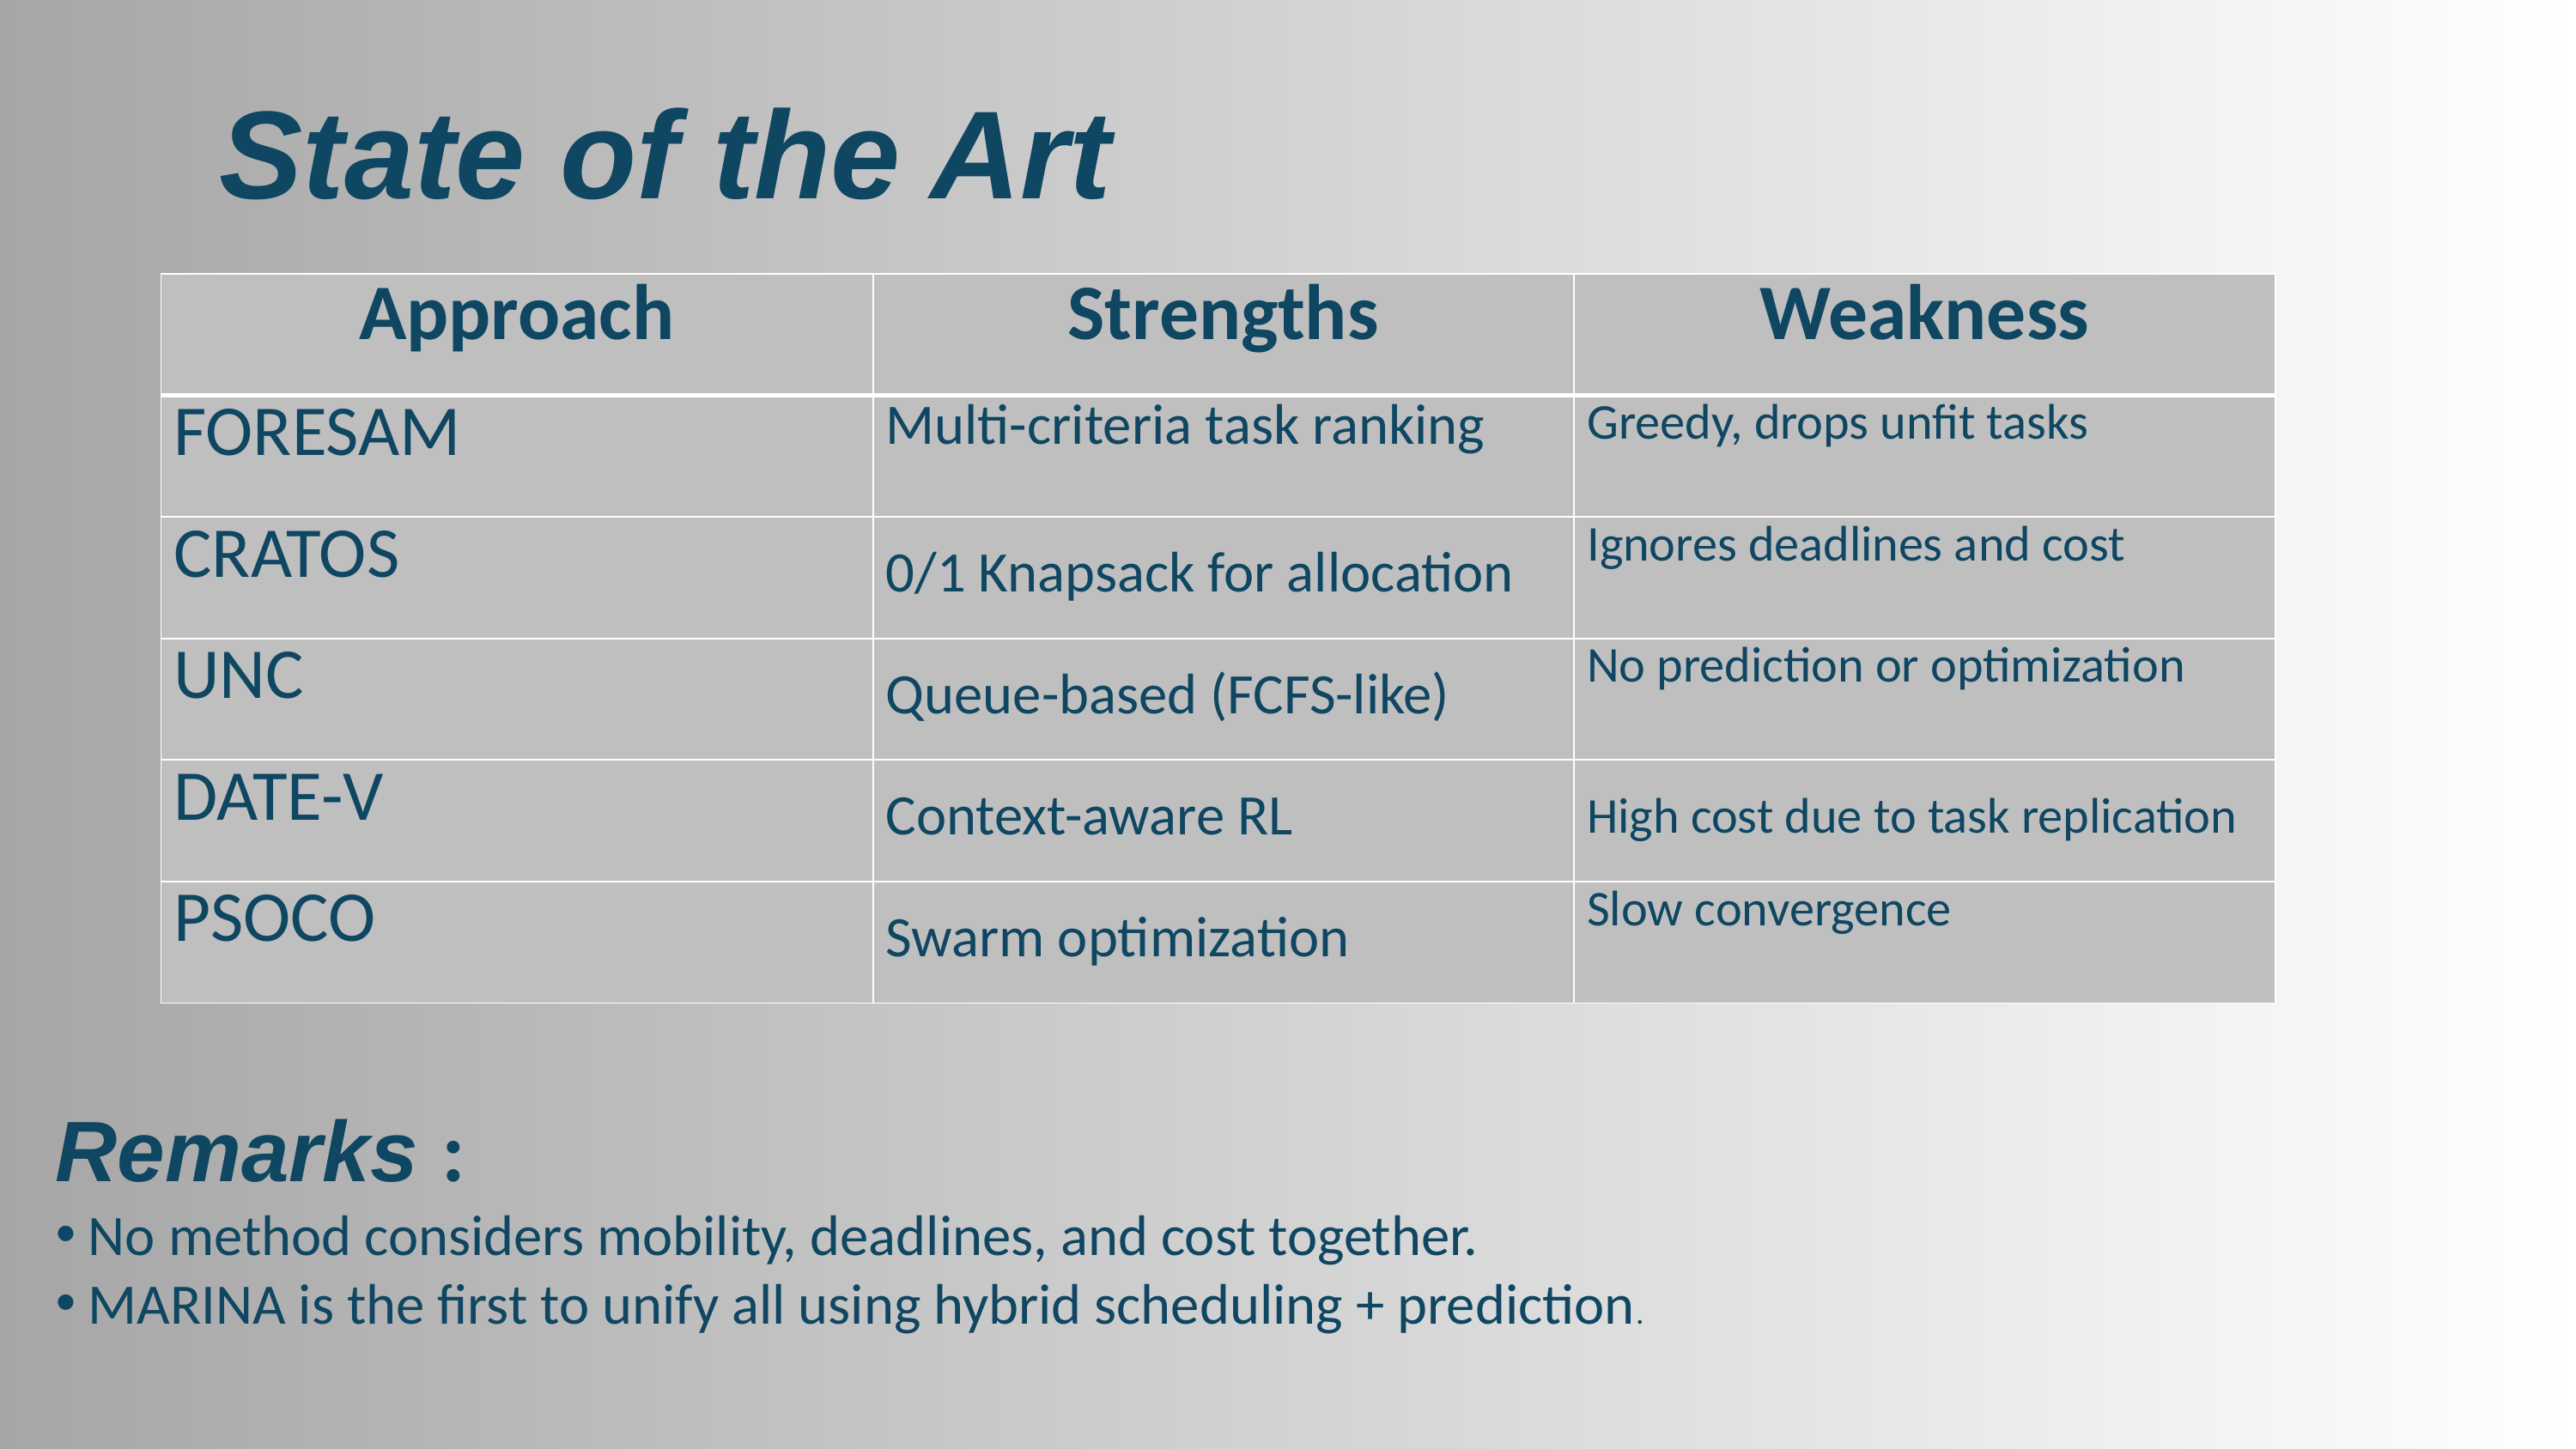

State of the Art Literature
| Approach | Strengths | Weakness |
| --- | --- | --- |
| FORESAM | Multi-criteria task ranking | Greedy, drops unfit tasks |
| CRATOS | 0/1 Knapsack for allocation | Ignores deadlines and cost |
| UNC | Queue-based (FCFS-like) | No prediction or optimization |
| DATE-V | Context-aware RL | High cost due to task replication |
| PSOCO | Swarm optimization | Slow convergence |
Remarks :
 No method considers mobility, deadlines, and cost together.
 MARINA is the first to unify all using hybrid scheduling + prediction.